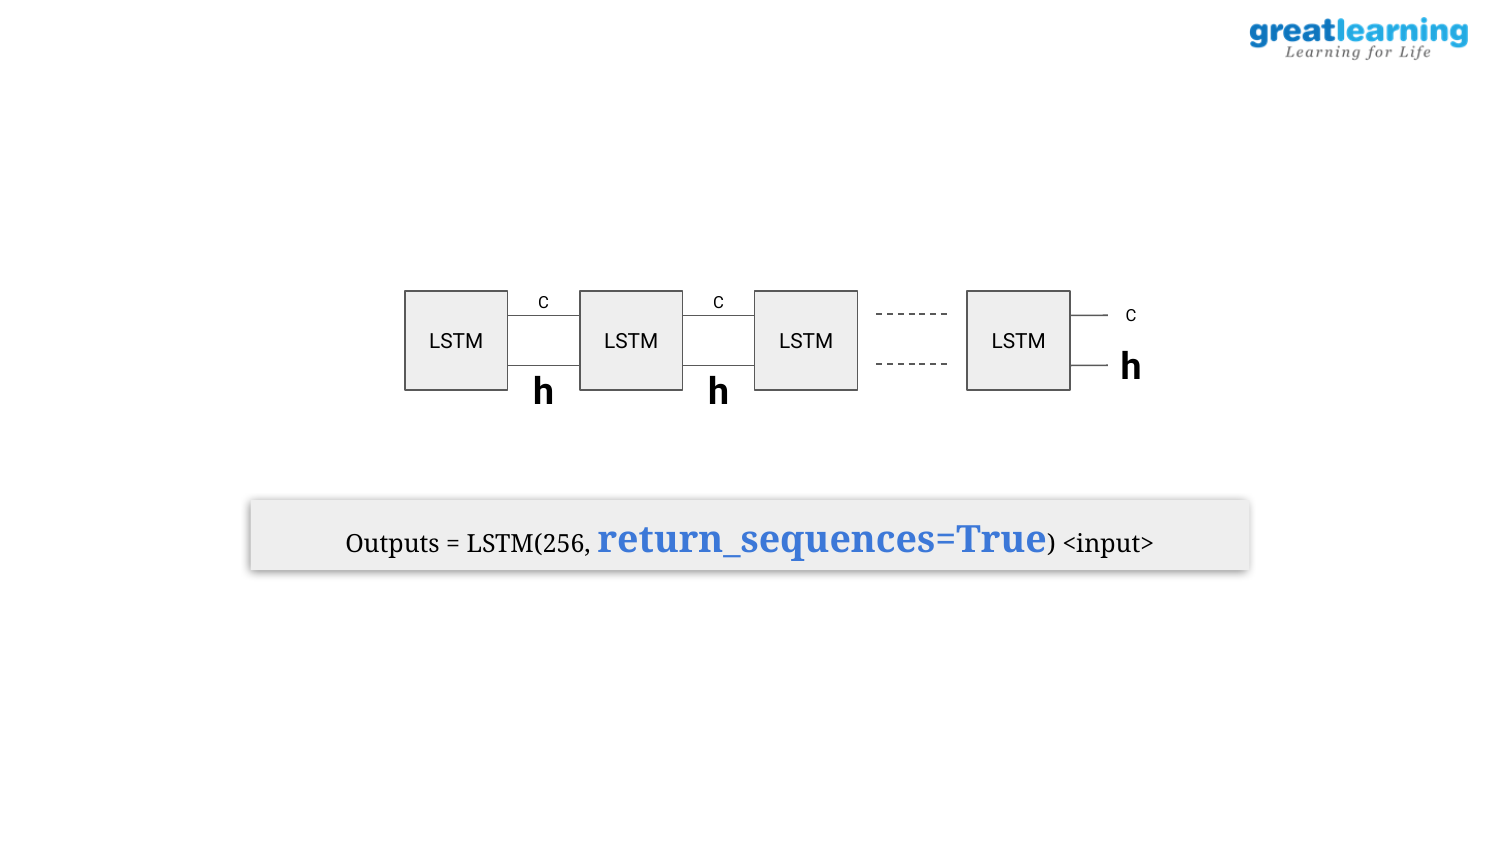

C
C
LSTM
LSTM
LSTM
LSTM
C
h
h
h
Outputs = LSTM(256, return_sequences=True) <input>